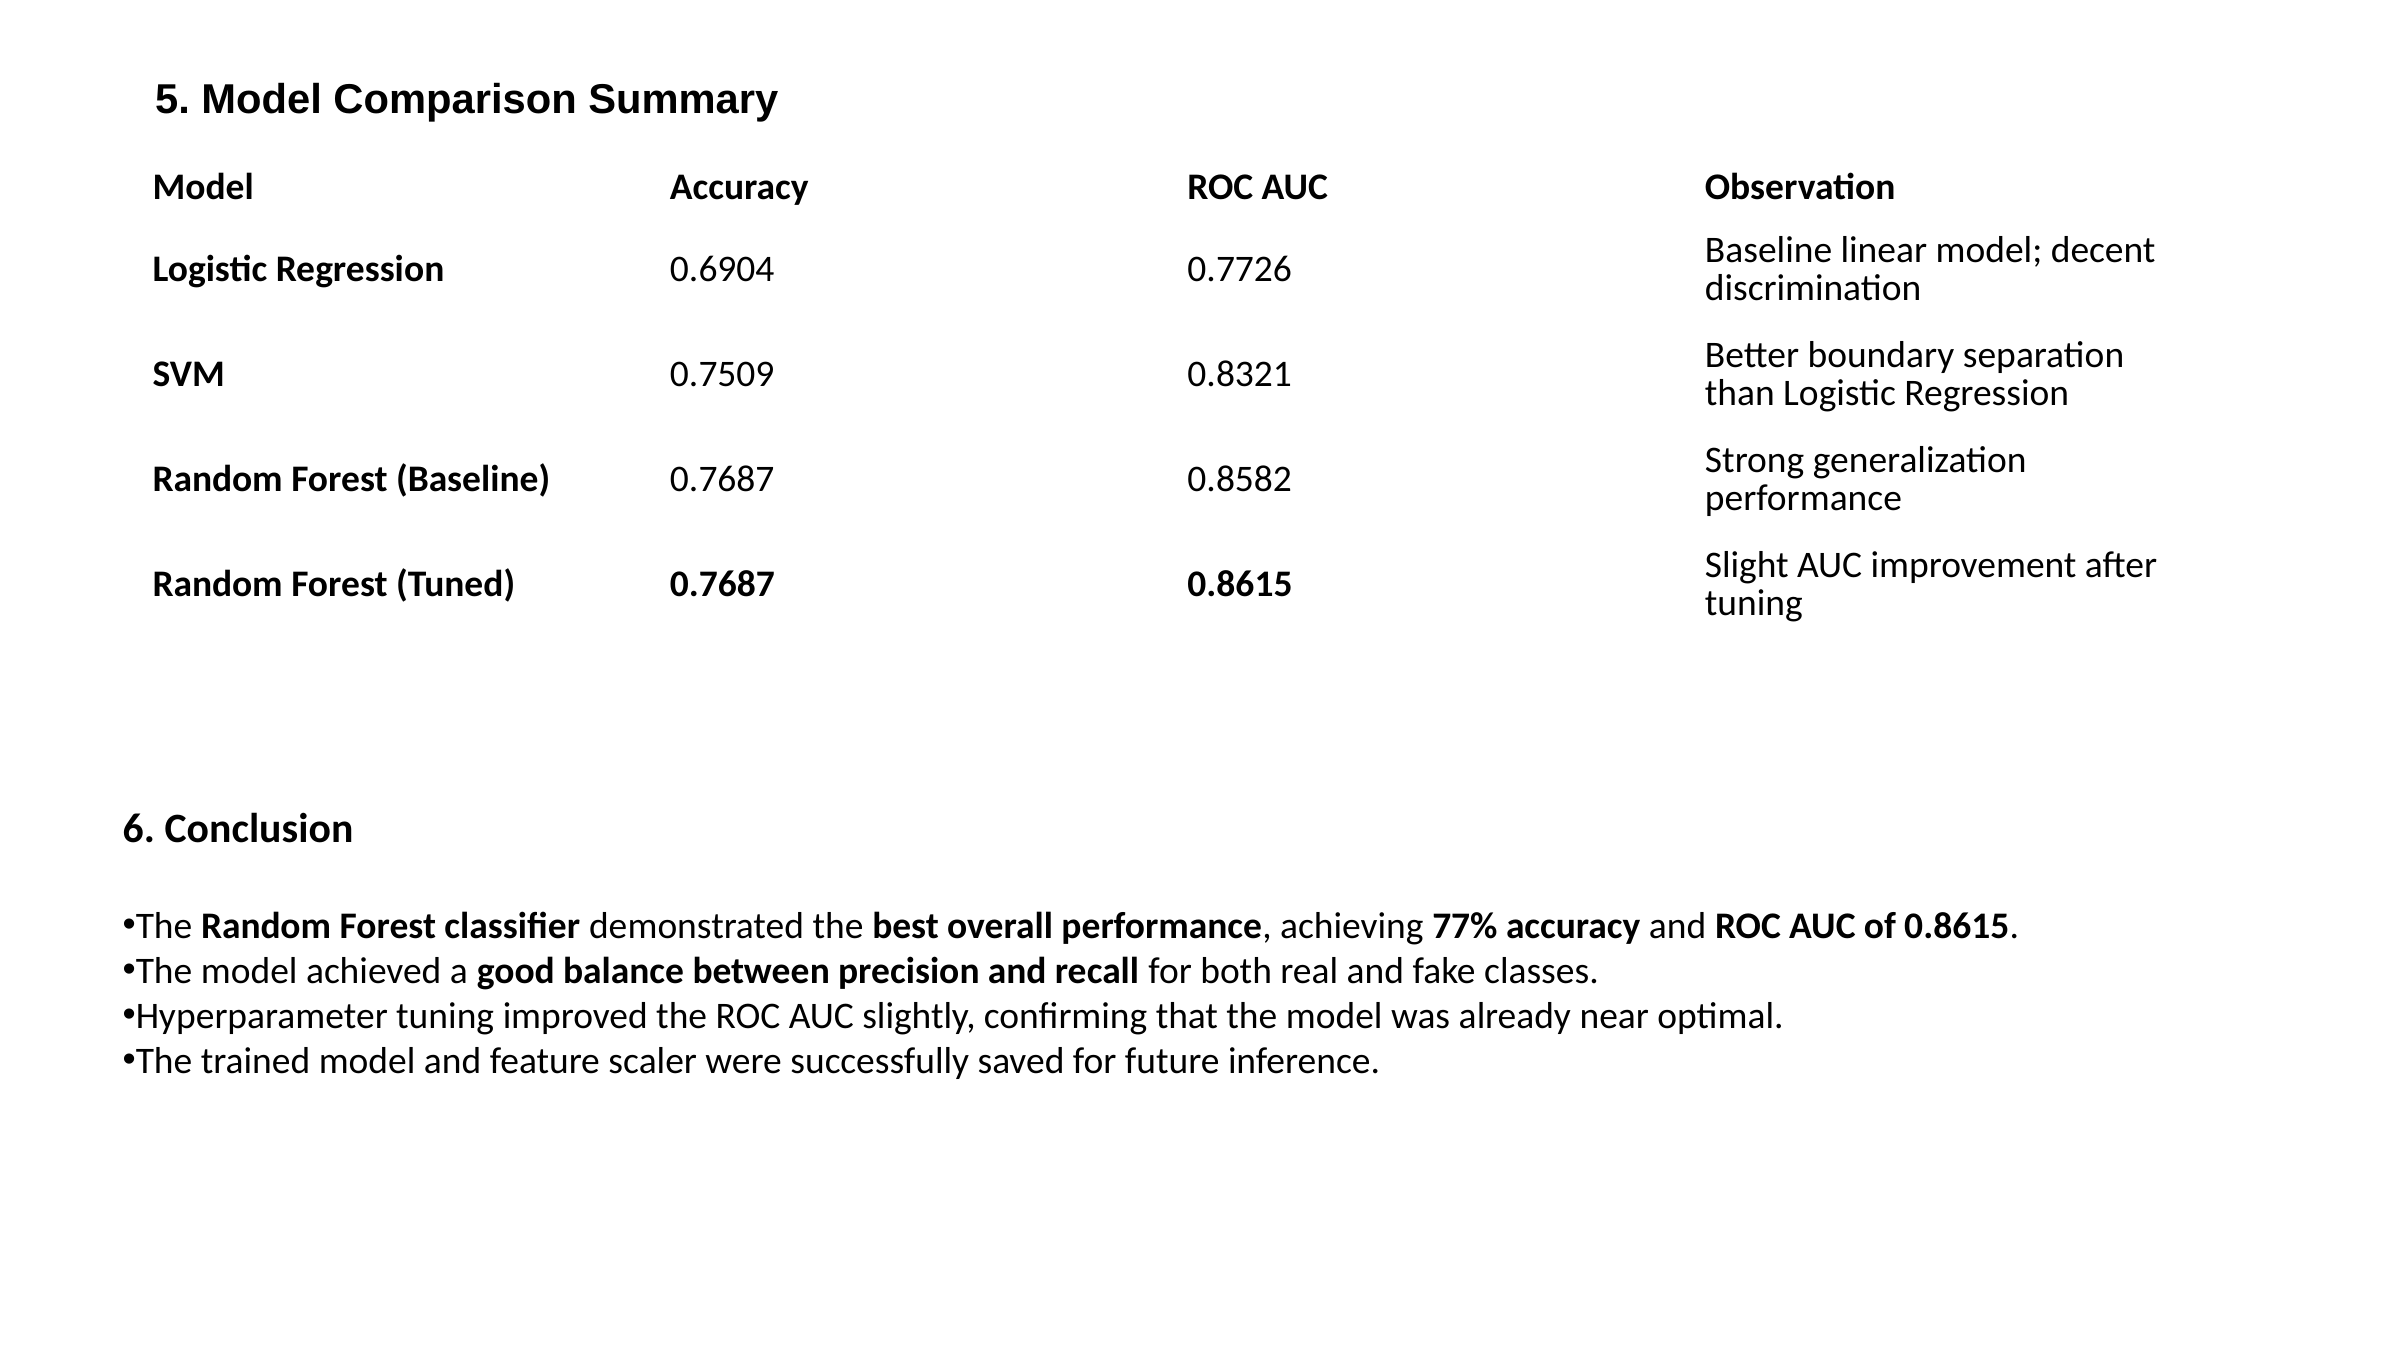

5. Model Comparison Summary

| Model | Accuracy | ROC AUC | Observation |
| --- | --- | --- | --- |
| Logistic Regression | 0.6904 | 0.7726 | Baseline linear model; decent discrimination |
| SVM | 0.7509 | 0.8321 | Better boundary separation than Logistic Regression |
| Random Forest (Baseline) | 0.7687 | 0.8582 | Strong generalization performance |
| Random Forest (Tuned) | 0.7687 | 0.8615 | Slight AUC improvement after tuning |

6. Conclusion

The Random Forest classifier demonstrated the best overall performance, achieving 77% accuracy and ROC AUC of 0.8615.
The model achieved a good balance between precision and recall for both real and fake classes.
Hyperparameter tuning improved the ROC AUC slightly, confirming that the model was already near optimal.
The trained model and feature scaler were successfully saved for future inference.